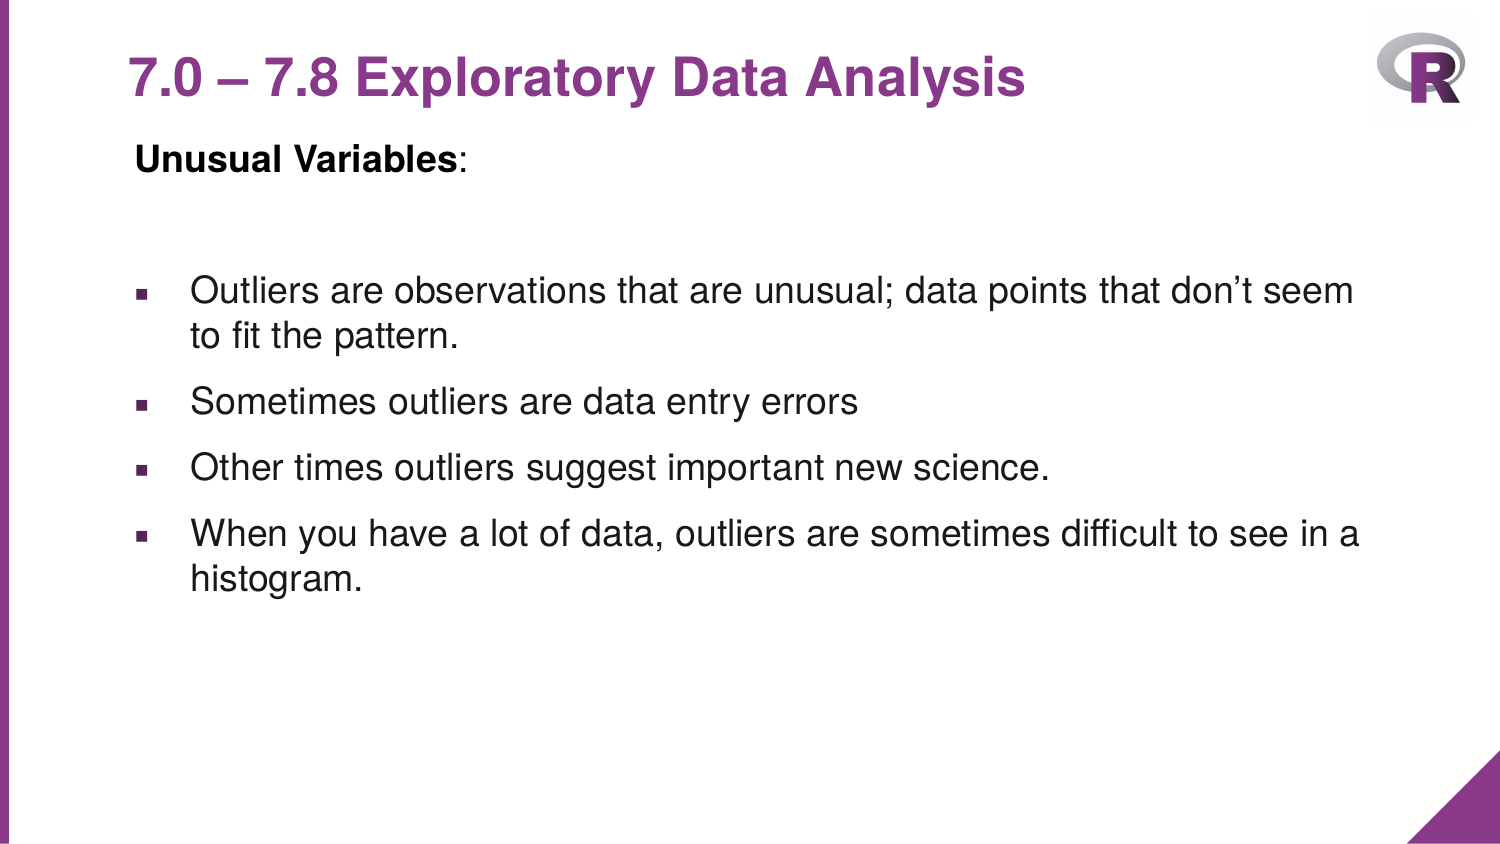

# 7.0 – 7.8 Exploratory Data Analysis
Unusual Variables:

Outliers are observations that are unusual; data points that don’t seem to fit the pattern.
Sometimes outliers are data entry errors
Other times outliers suggest important new science.
When you have a lot of data, outliers are sometimes difficult to see in a histogram.